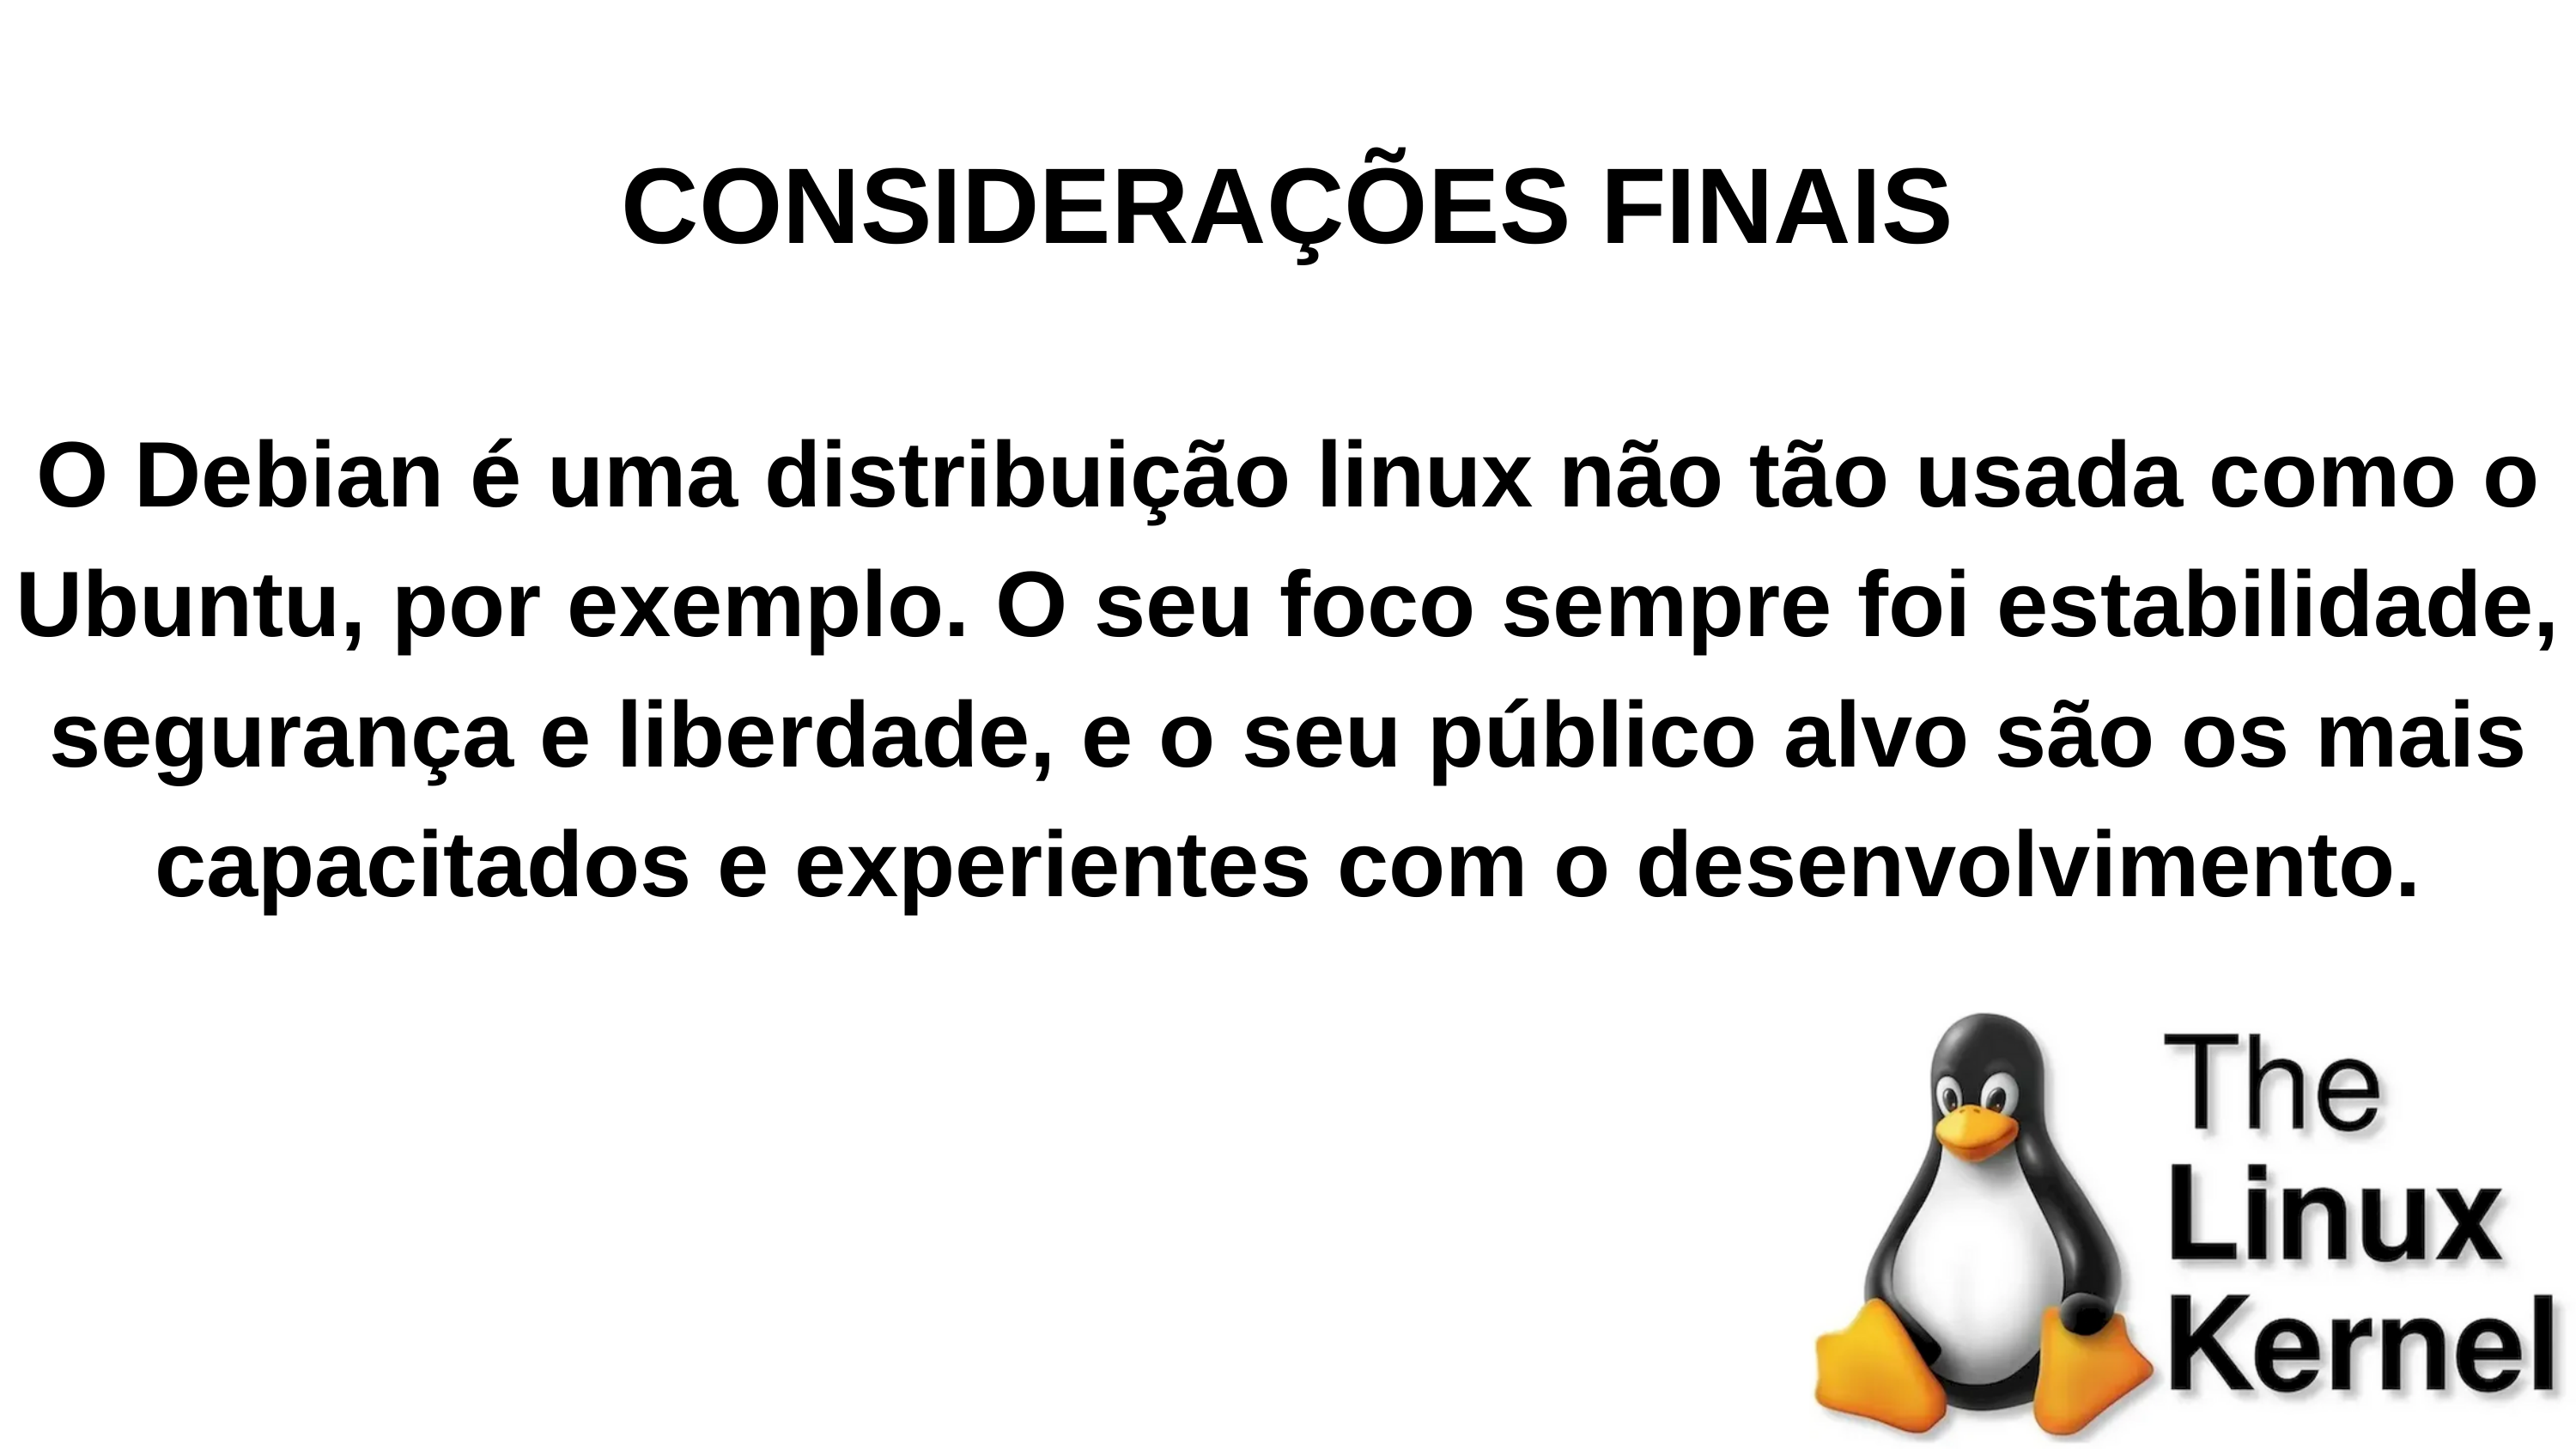

CONSIDERAÇÕES FINAIS

O Debian é uma distribuição linux não tão usada como o Ubuntu, por exemplo. O seu foco sempre foi estabilidade, segurança e liberdade, e o seu público alvo são os mais capacitados e experientes com o desenvolvimento.